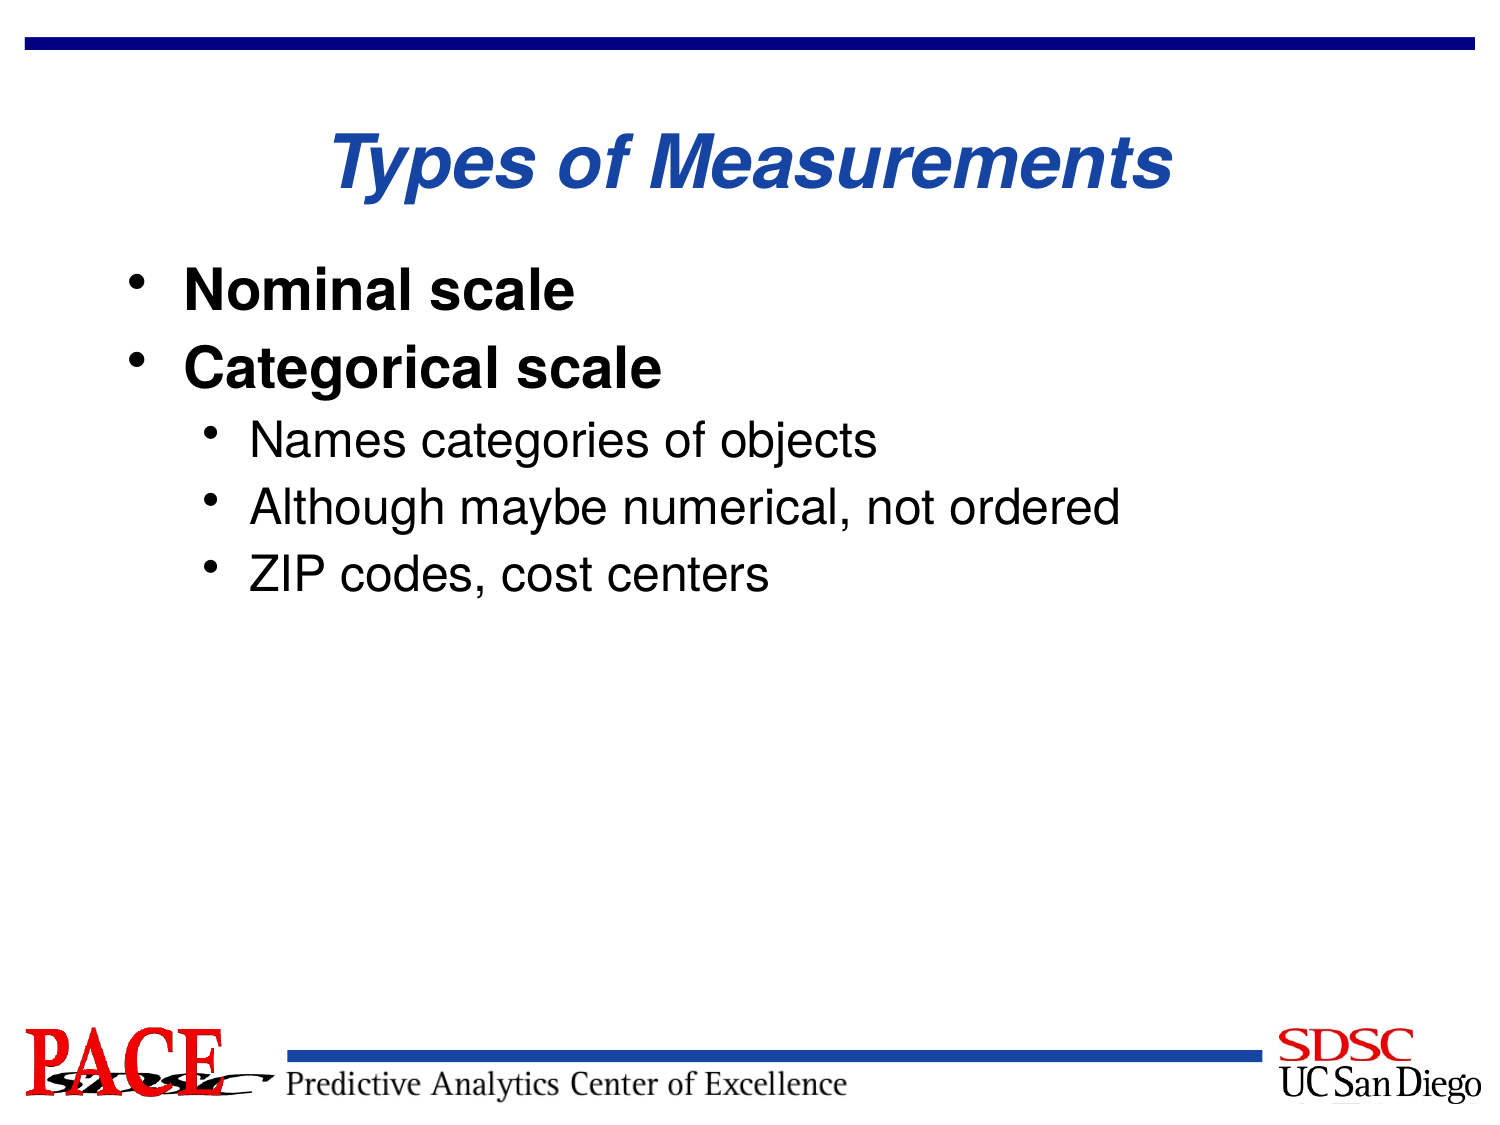

# Types of Measurements
Nominal scale
Categorical scale
Names categories of objects
Although maybe numerical, not ordered
ZIP codes, cost centers